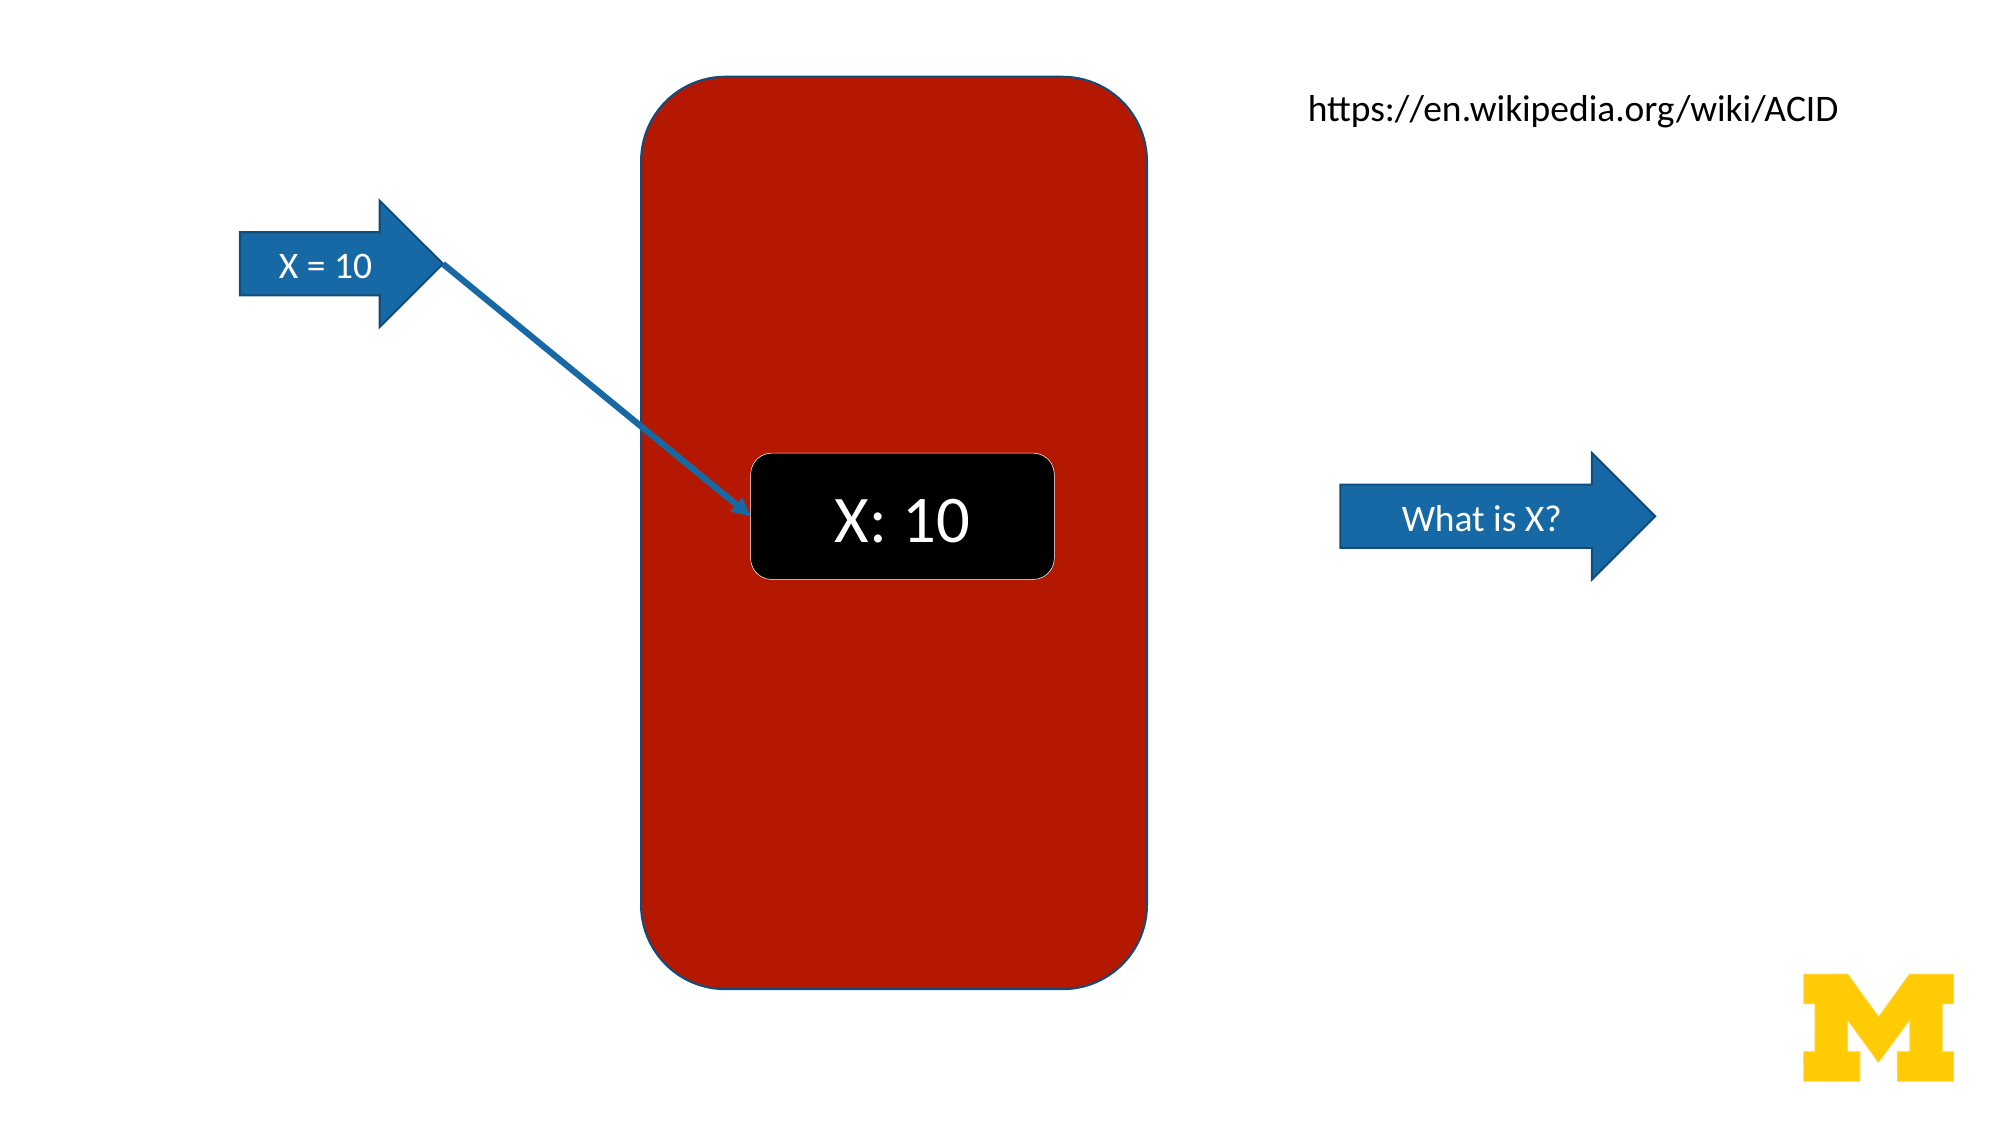

https://en.wikipedia.org/wiki/ACID
X = 10
X: 10
What is X?